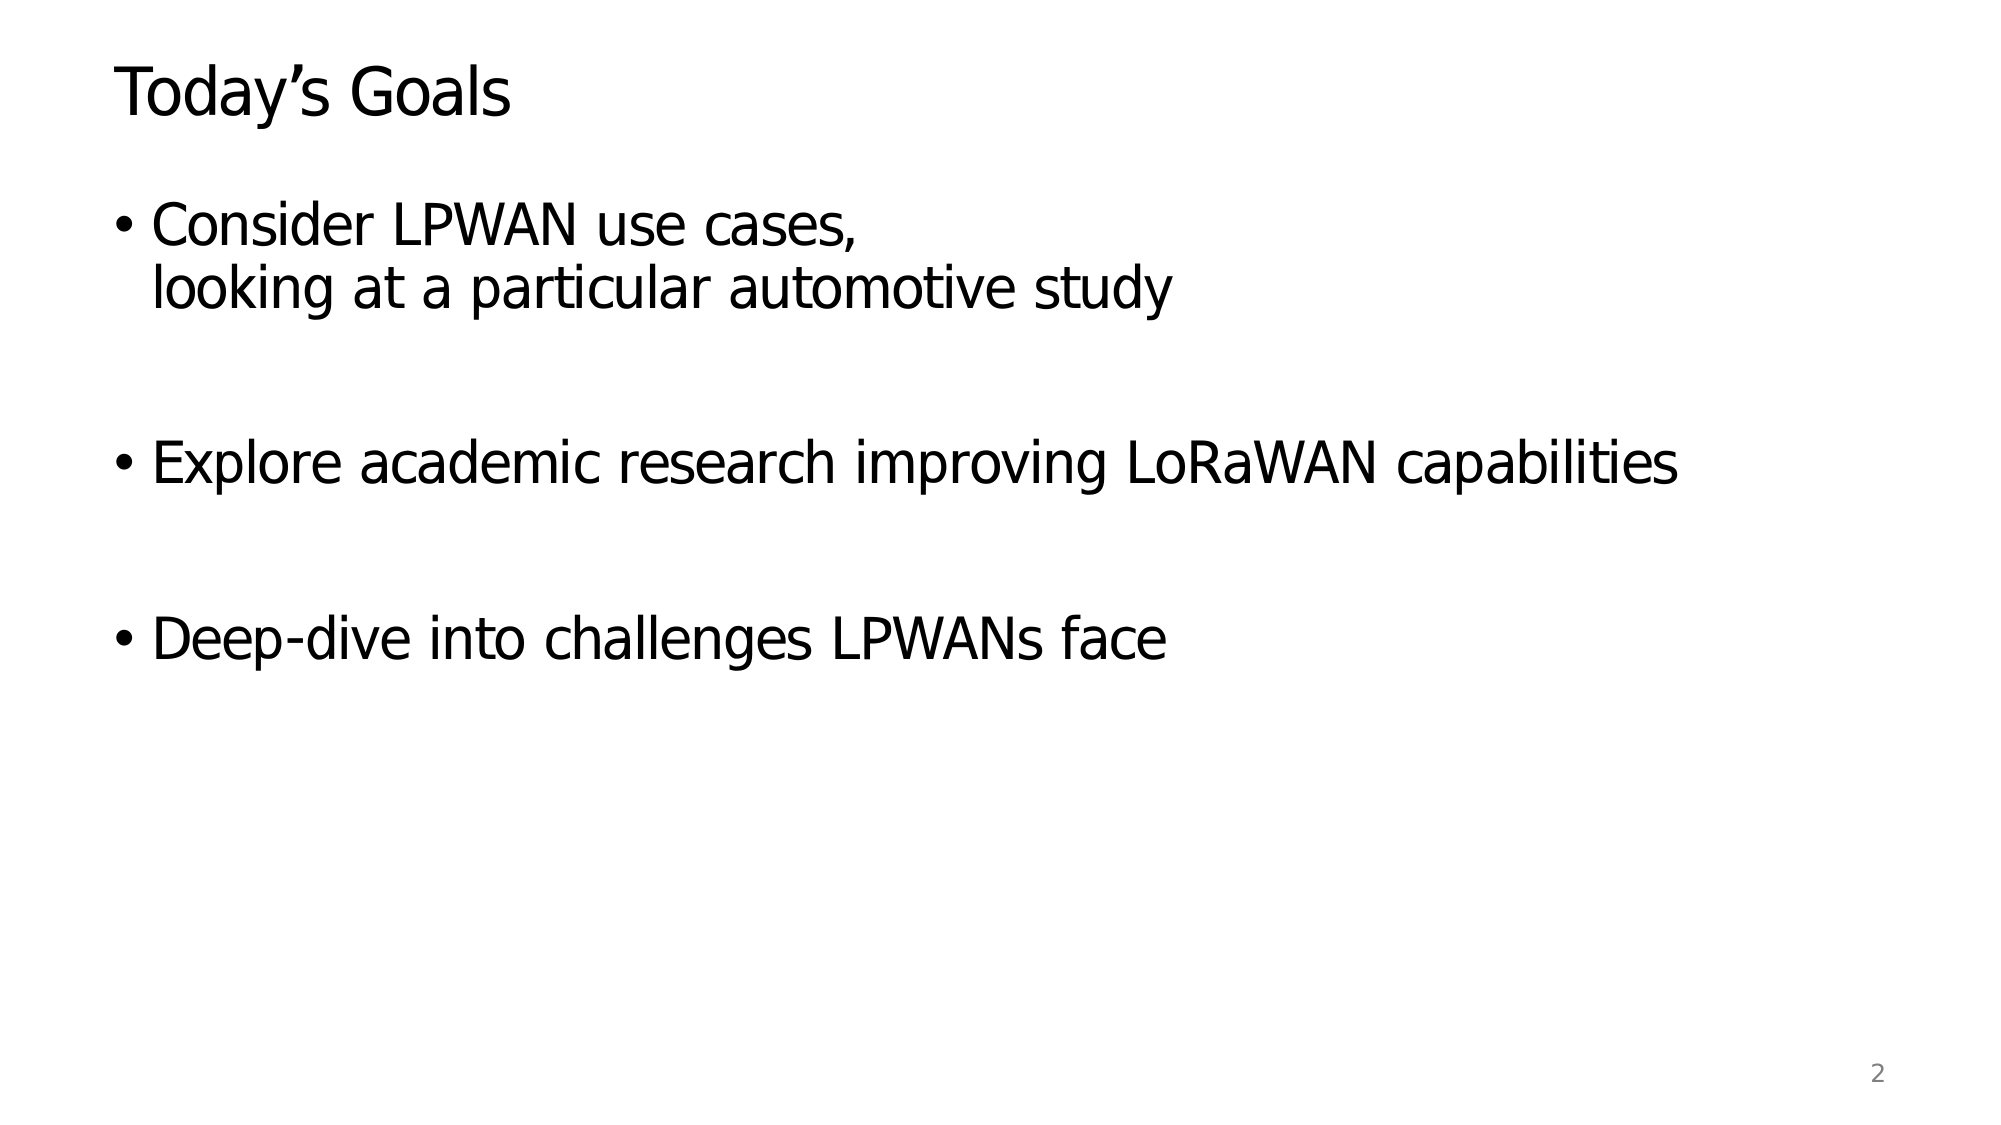

# Today’s Goals
Consider LPWAN use cases,
looking at a particular automotive study

Explore academic research improving LoRaWAN capabilities

Deep-dive into challenges LPWANs face

2